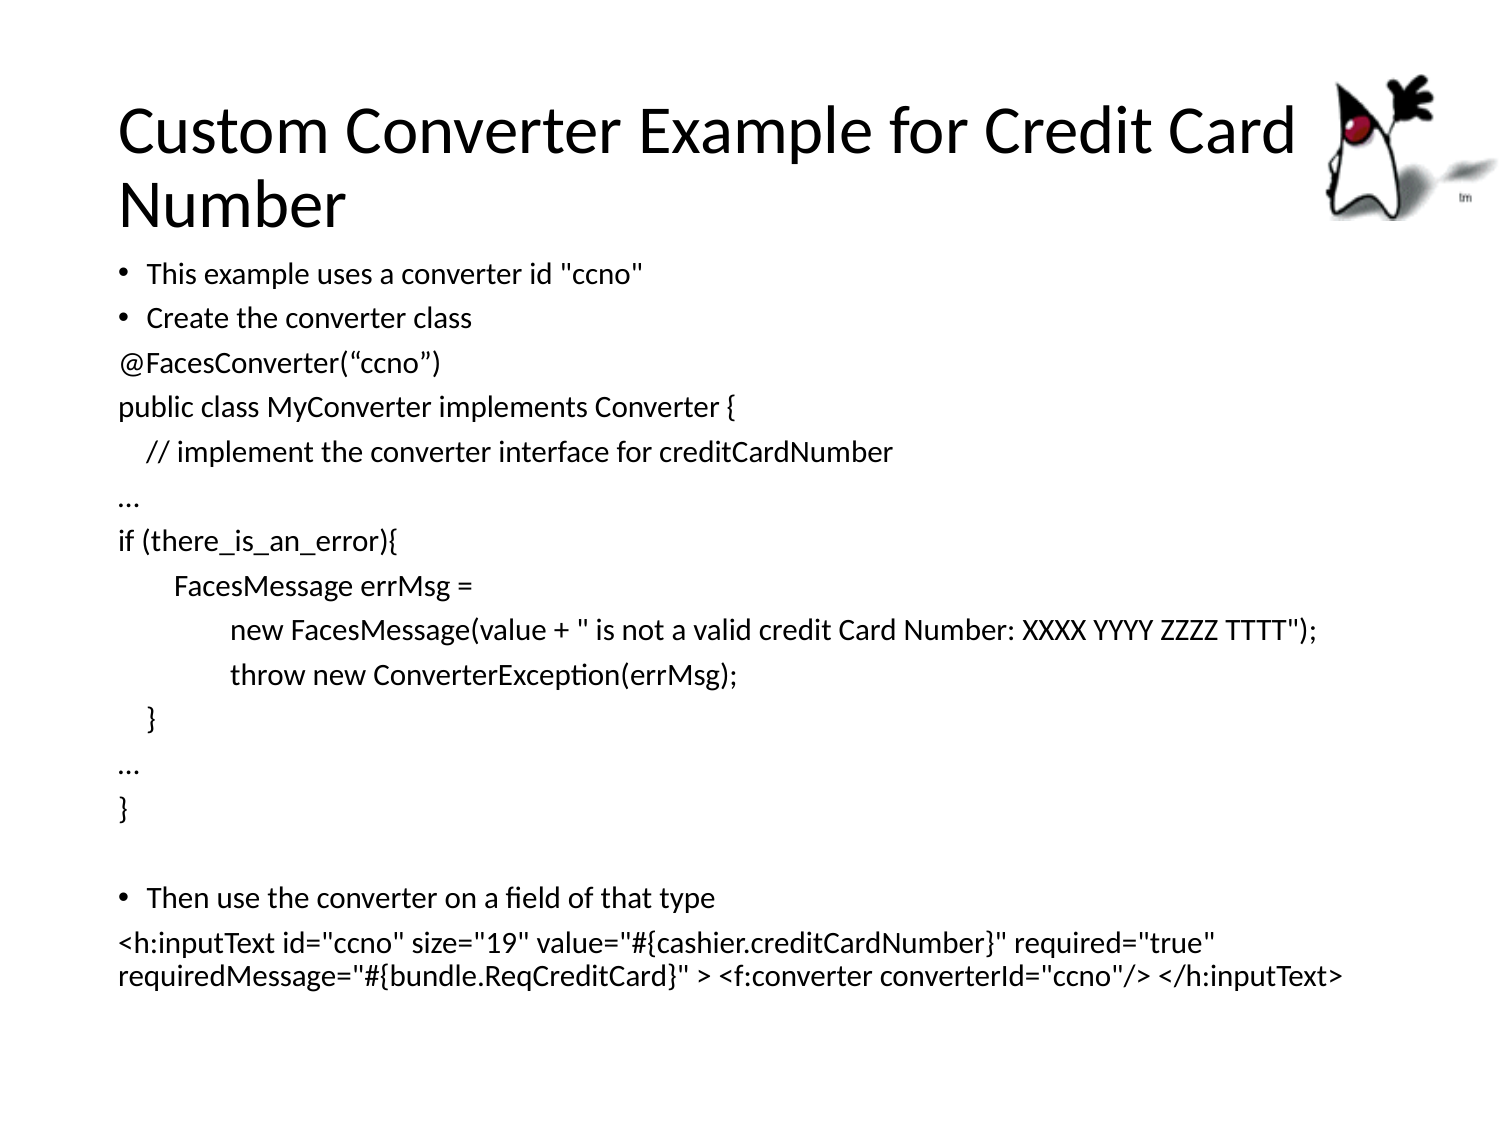

# Custom Converter Example for Credit Card Number
This example uses a converter id "ccno"
Create the converter class
@FacesConverter(“ccno”)
public class MyConverter implements Converter {
    // implement the converter interface for creditCardNumber
…
if (there_is_an_error){
        FacesMessage errMsg =
                new FacesMessage(value + " is not a valid credit Card Number: XXXX YYYY ZZZZ TTTT");
                throw new ConverterException(errMsg);
    }
…
}

Then use the converter on a field of that type
<h:inputText id="ccno" size="19" value="#{cashier.creditCardNumber}" required="true" requiredMessage="#{bundle.ReqCreditCard}" > <f:converter converterId="ccno"/> </h:inputText>